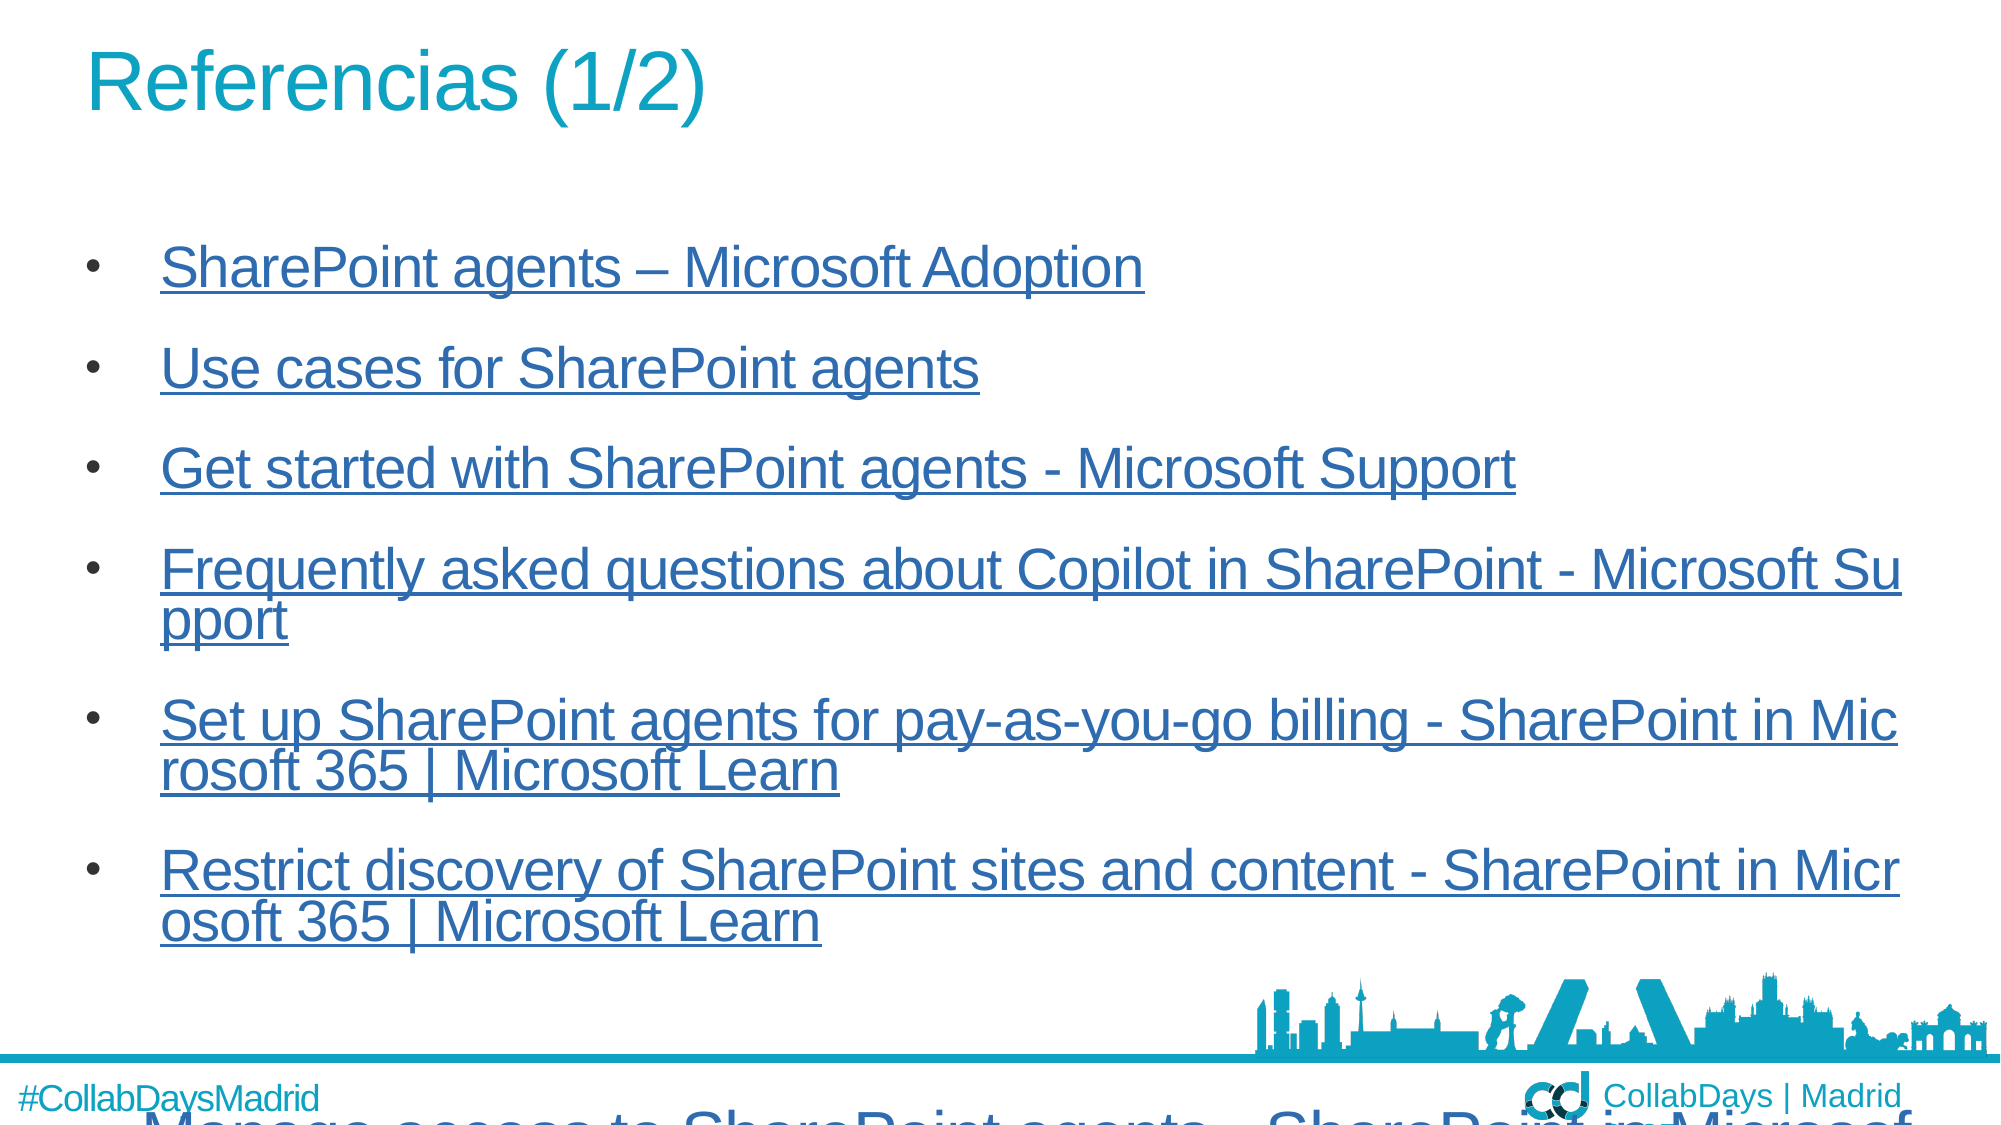

# Referencias (1/2)
SharePoint agents – Microsoft Adoption
Use cases for SharePoint agents
Get started with SharePoint agents - Microsoft Support
Frequently asked questions about Copilot in SharePoint - Microsoft Support
Set up SharePoint agents for pay-as-you-go billing - SharePoint in Microsoft 365 | Microsoft Learn
Restrict discovery of SharePoint sites and content - SharePoint in Microsoft 365 | Microsoft Learn

Manage access to SharePoint agents - SharePoint in Microsoft 365 | Microsoft Learn

Optimize SharePoint Content Retrieval in Your Agent | Microsoft Learn

How to Report the Creation of SharePoint Agents